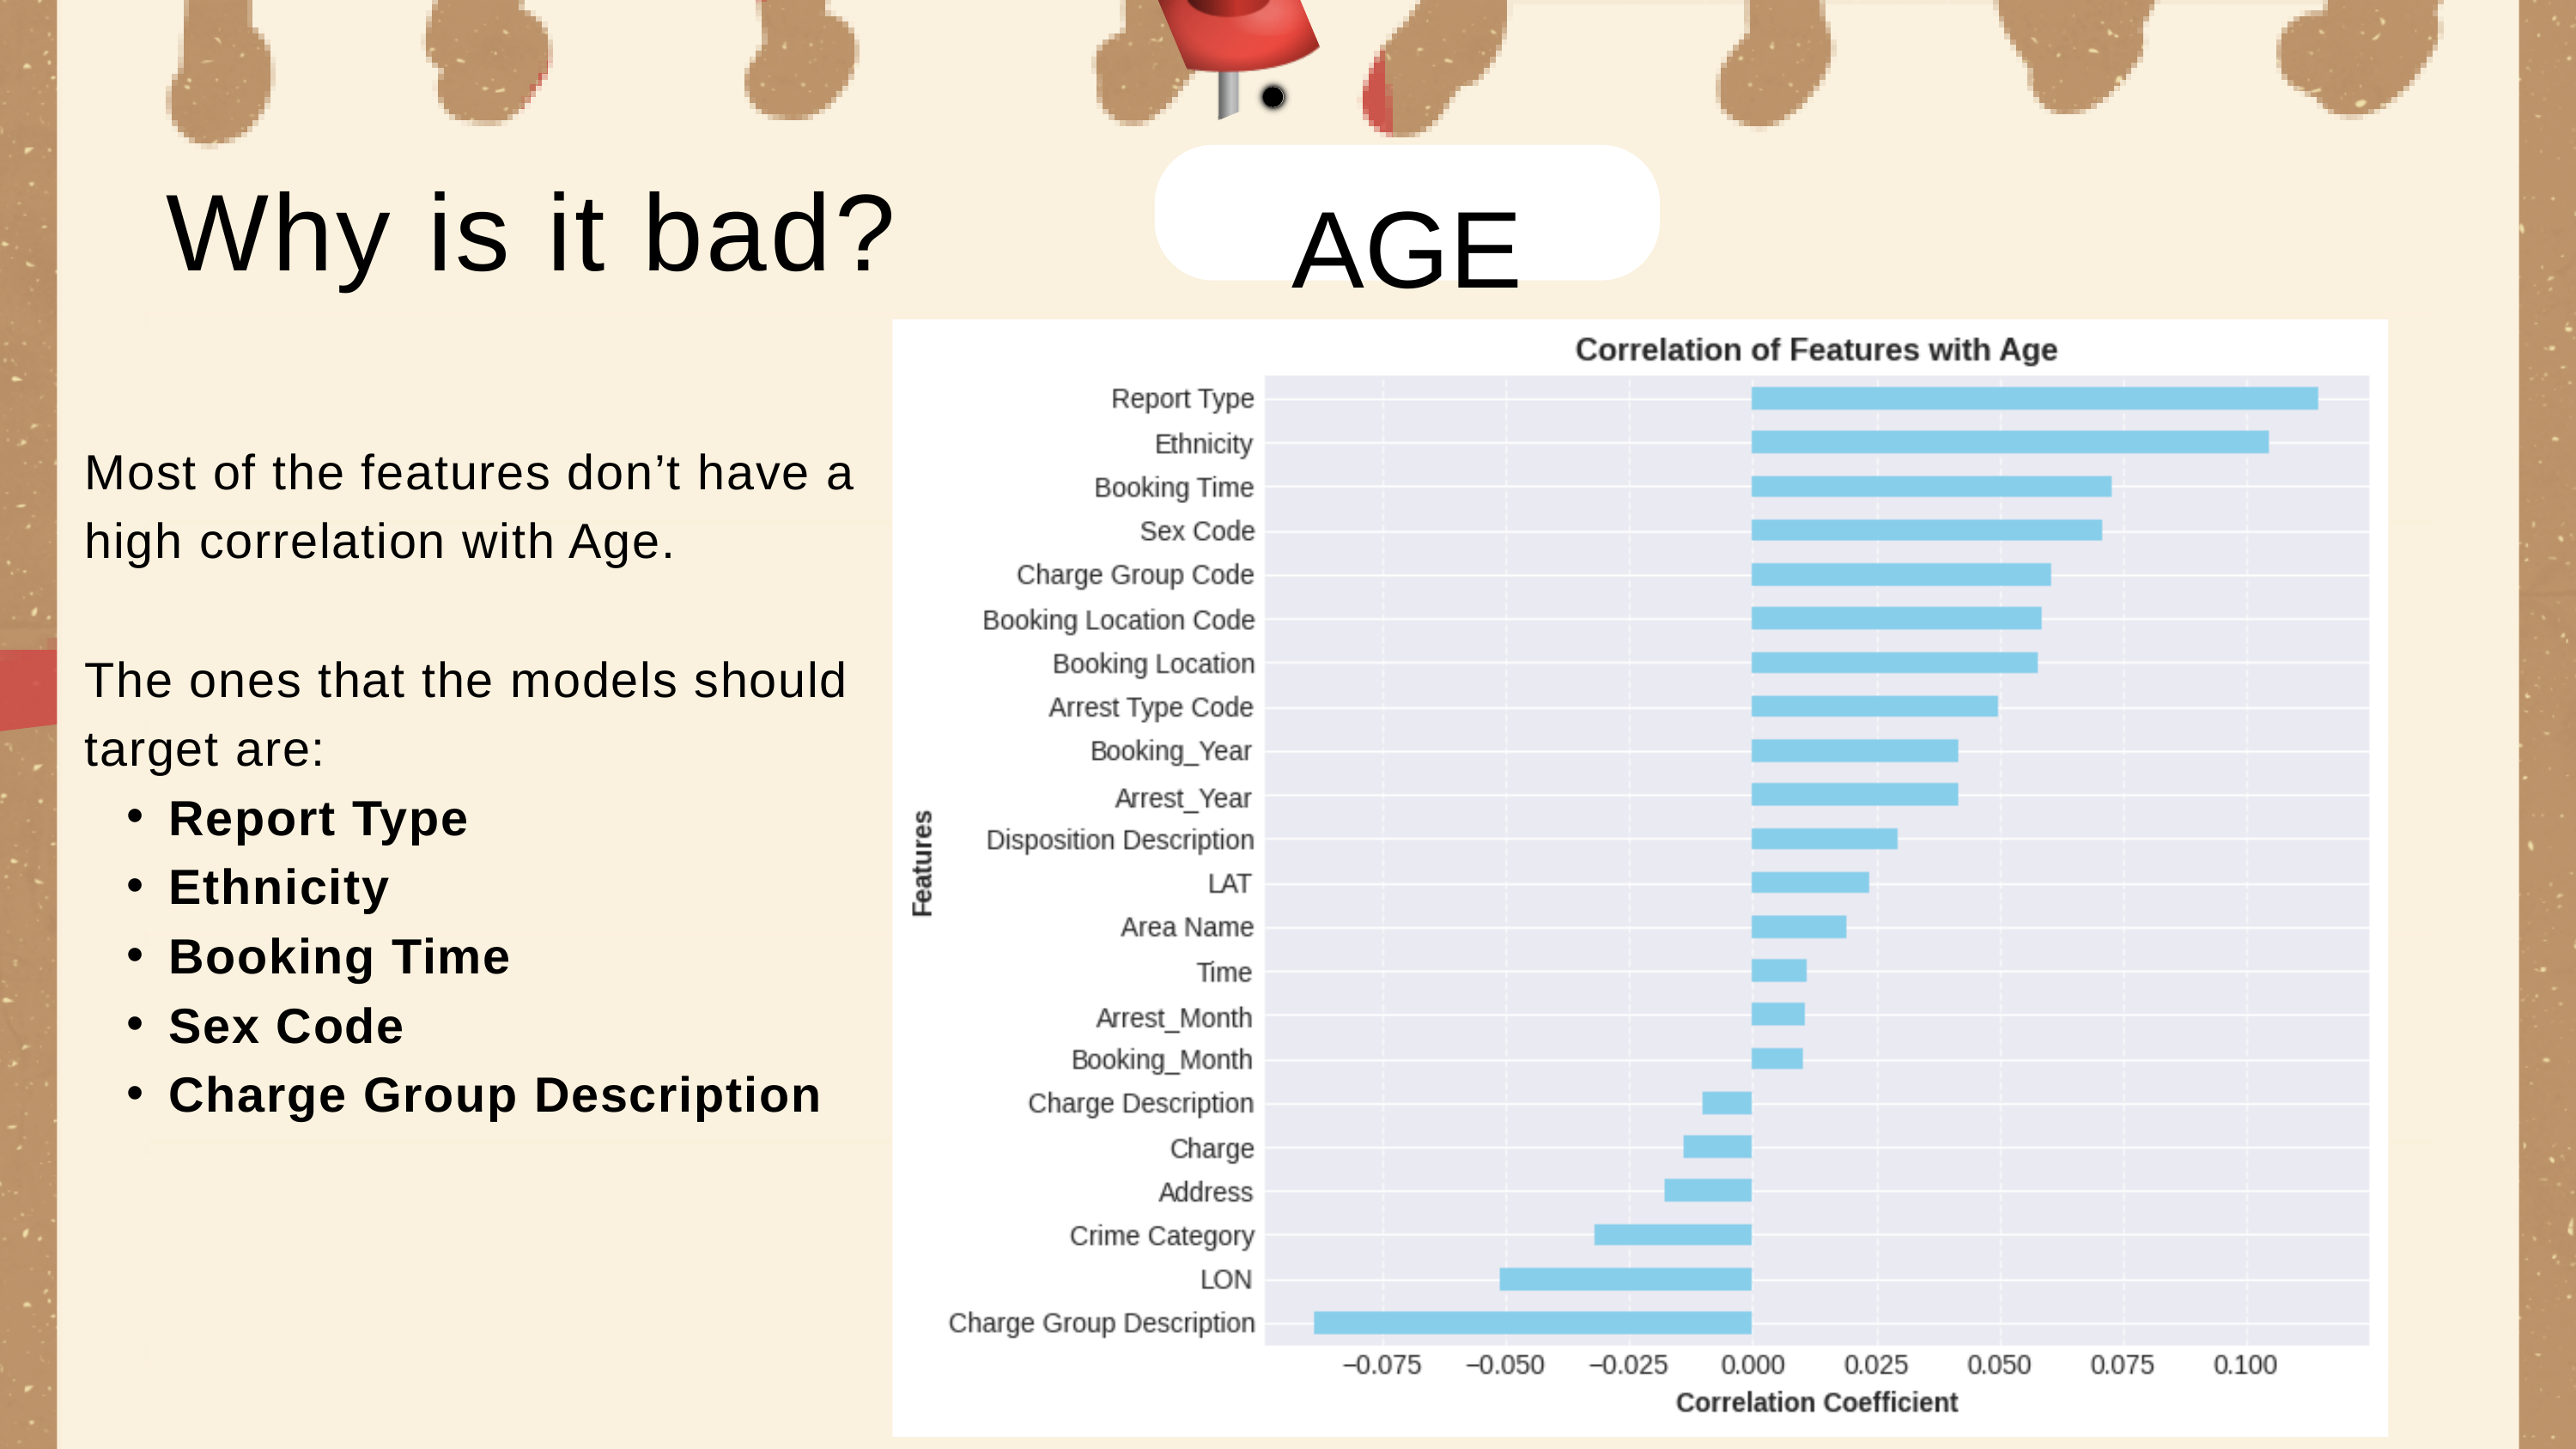

Why is it bad?

AGE

Most of the features don’t have a high correlation with Age.

The ones that the models should target are:
Report Type
Ethnicity
Booking Time
Sex Code
Charge Group Description